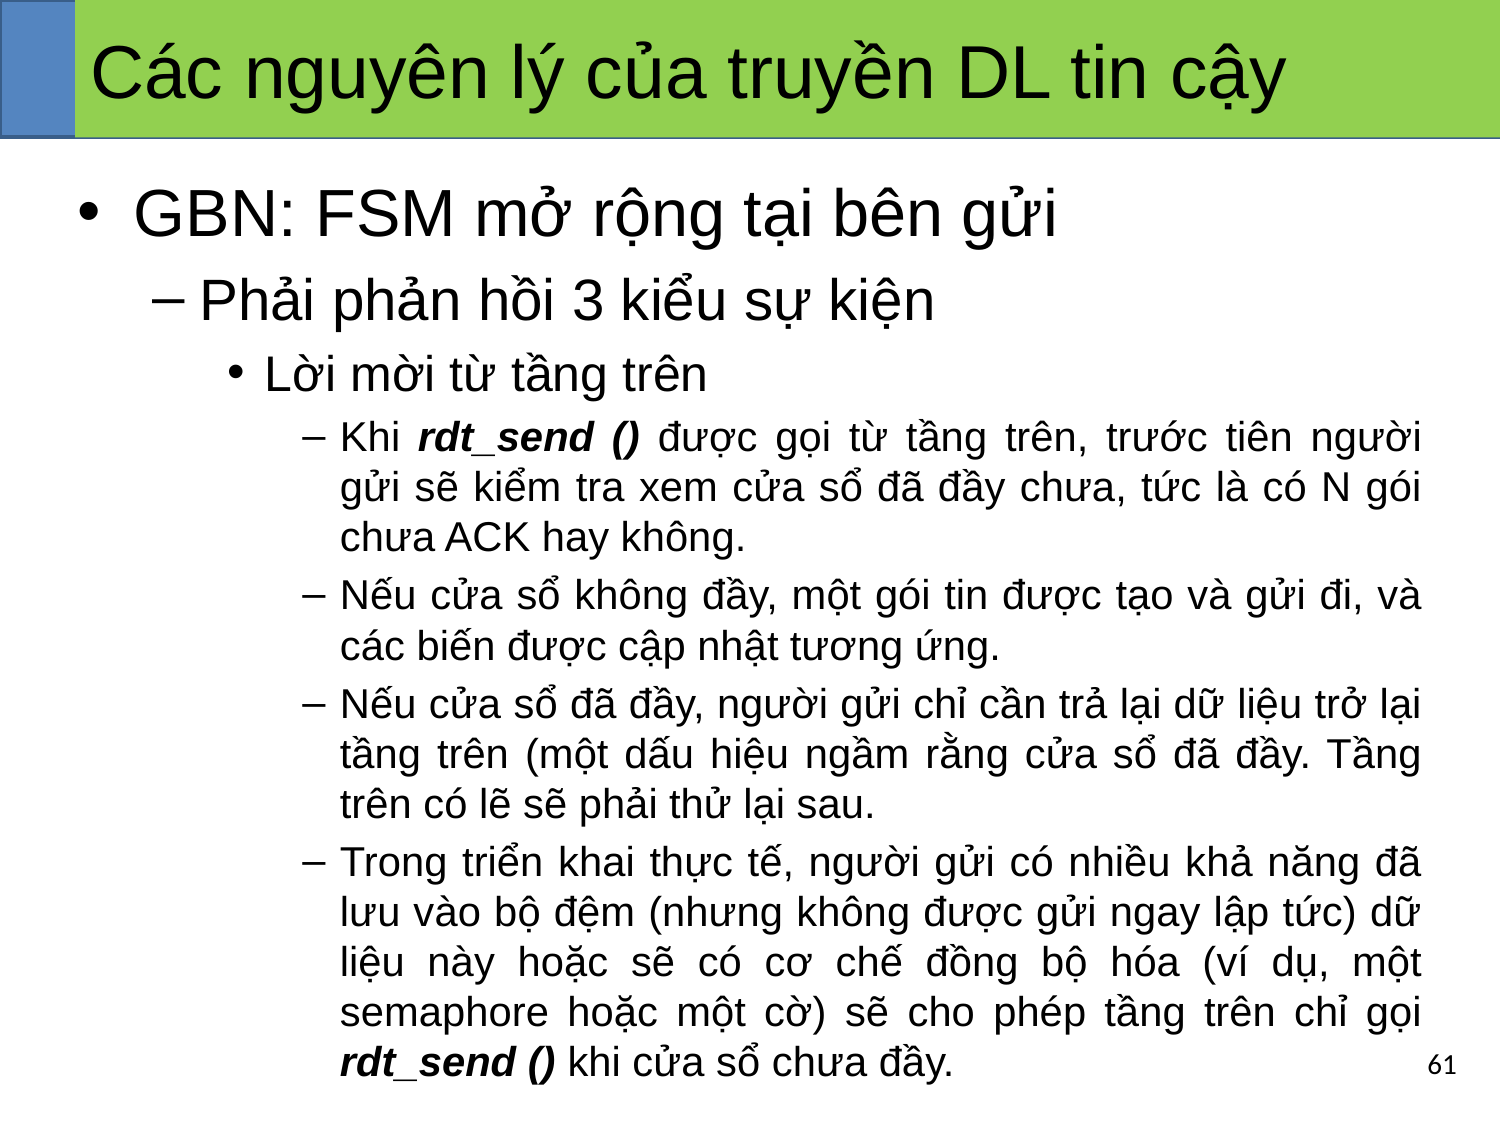

# Các nguyên lý của truyền DL tin cậy
GBN: FSM mở rộng tại bên gửi
Phải phản hồi 3 kiểu sự kiện
Lời mời từ tầng trên
Khi rdt_send () được gọi từ tầng trên, trước tiên người gửi sẽ kiểm tra xem cửa sổ đã đầy chưa, tức là có N gói chưa ACK hay không.
Nếu cửa sổ không đầy, một gói tin được tạo và gửi đi, và các biến được cập nhật tương ứng.
Nếu cửa sổ đã đầy, người gửi chỉ cần trả lại dữ liệu trở lại tầng trên (một dấu hiệu ngầm rằng cửa sổ đã đầy. Tầng trên có lẽ sẽ phải thử lại sau.
Trong triển khai thực tế, người gửi có nhiều khả năng đã lưu vào bộ đệm (nhưng không được gửi ngay lập tức) dữ liệu này hoặc sẽ có cơ chế đồng bộ hóa (ví dụ, một semaphore hoặc một cờ) sẽ cho phép tầng trên chỉ gọi rdt_send () khi cửa sổ chưa đầy.

61